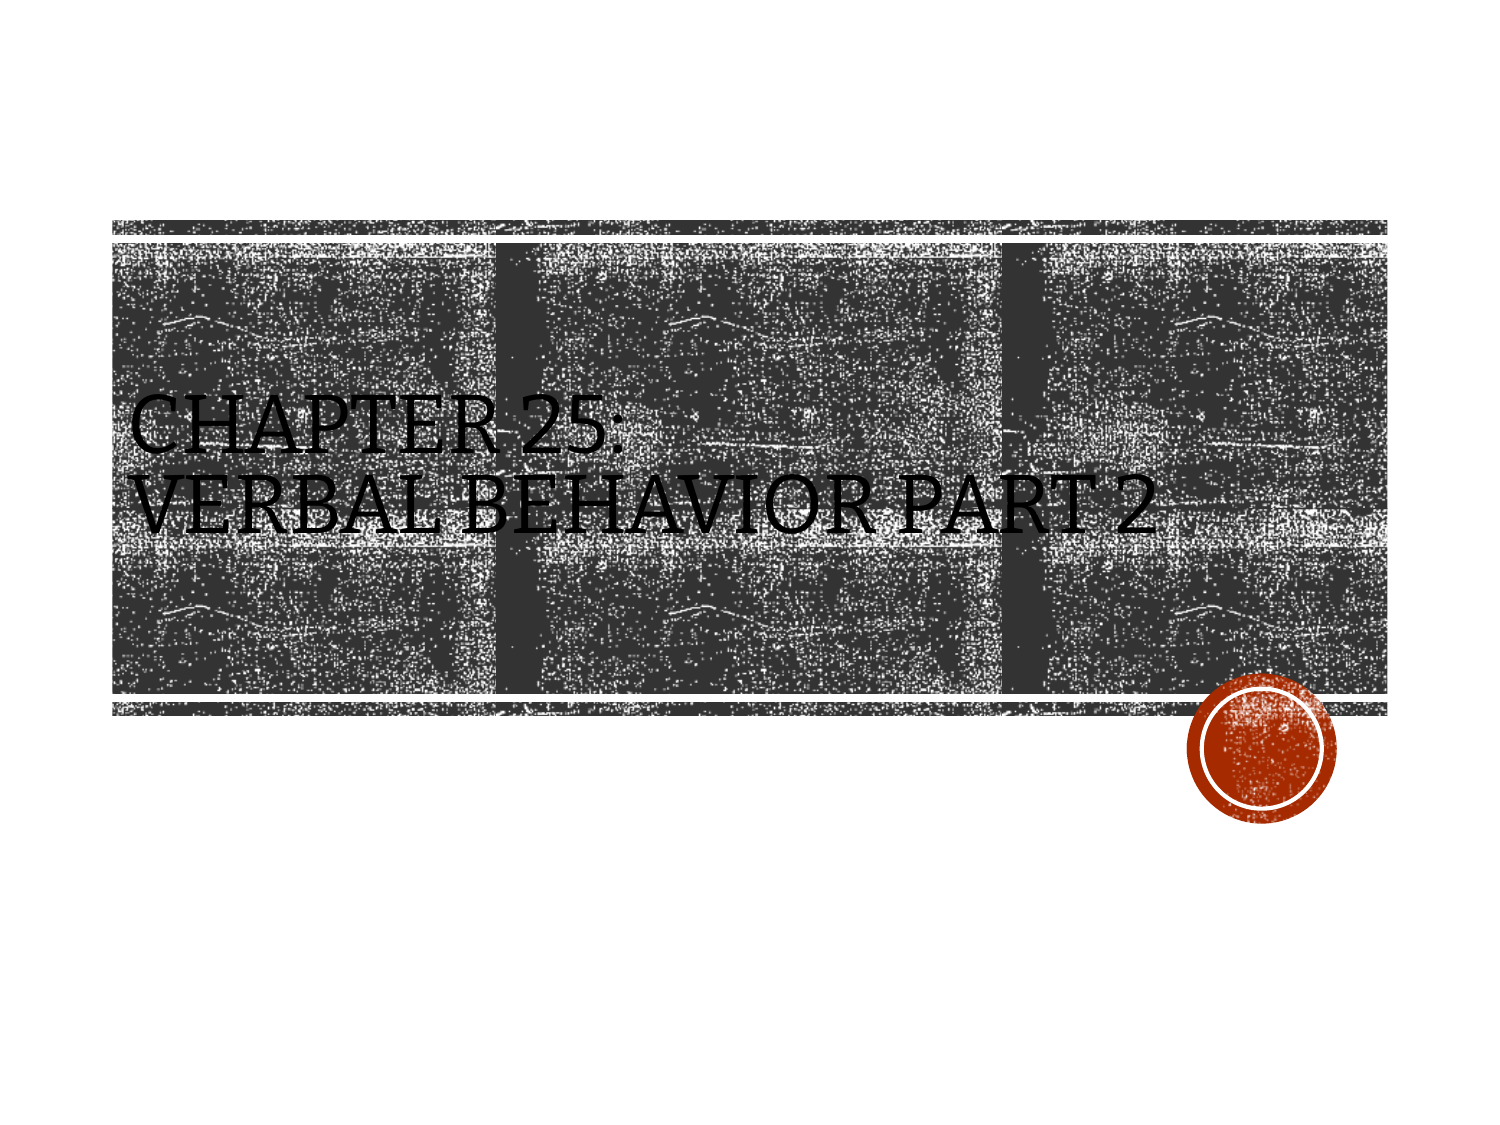

# Chapter 25: Verbal Behavior Part 2